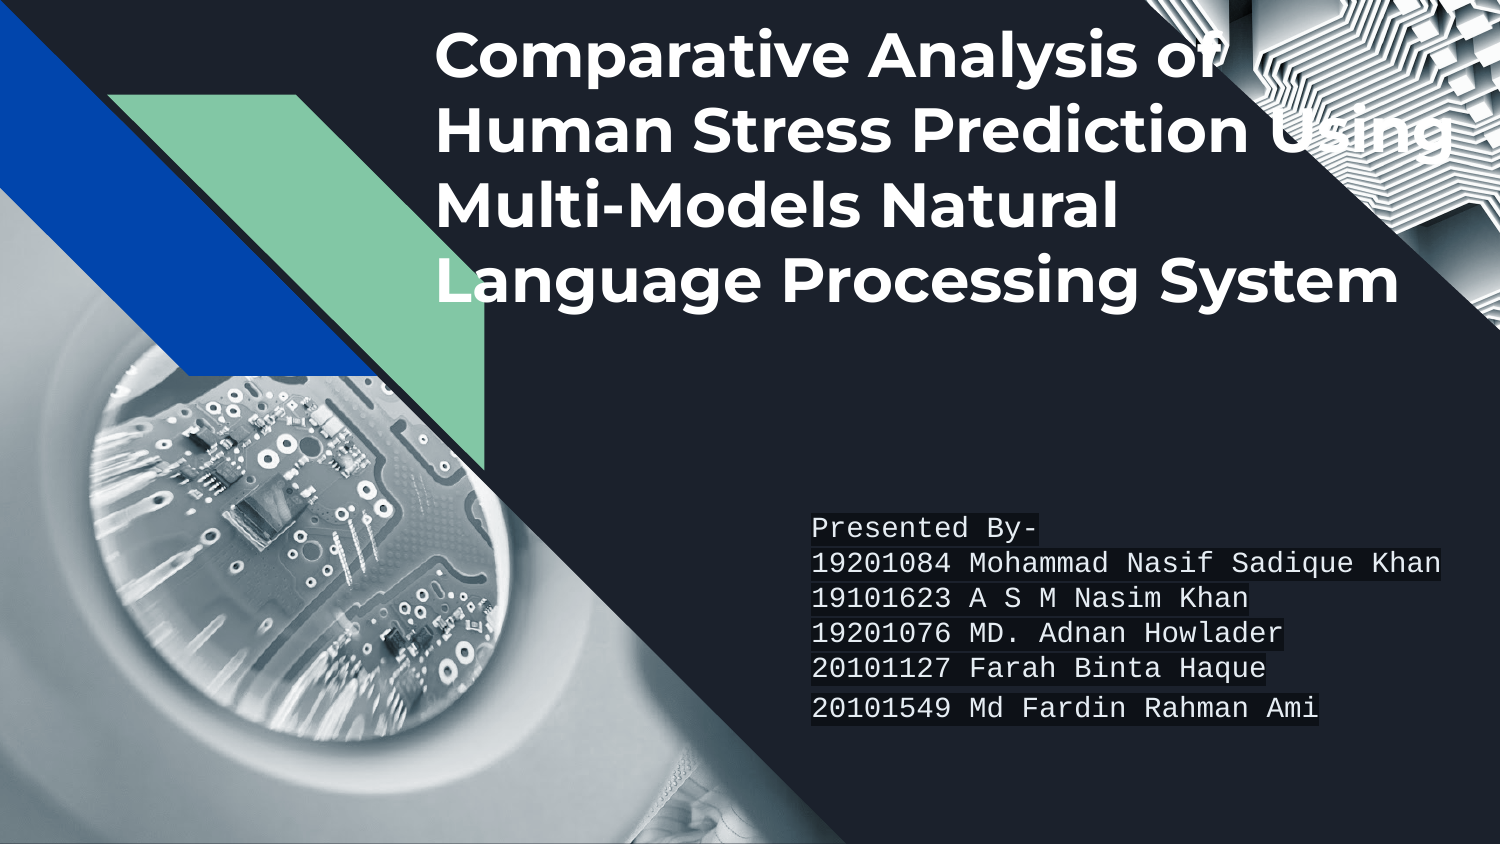

# Comparative Analysis of Human Stress Prediction Using Multi-Models Natural Language Processing System

Presented By-
19201084 Mohammad Nasif Sadique Khan
19101623 A S M Nasim Khan
19201076 MD. Adnan Howlader
20101127 Farah Binta Haque
20101549 Md Fardin Rahman Ami